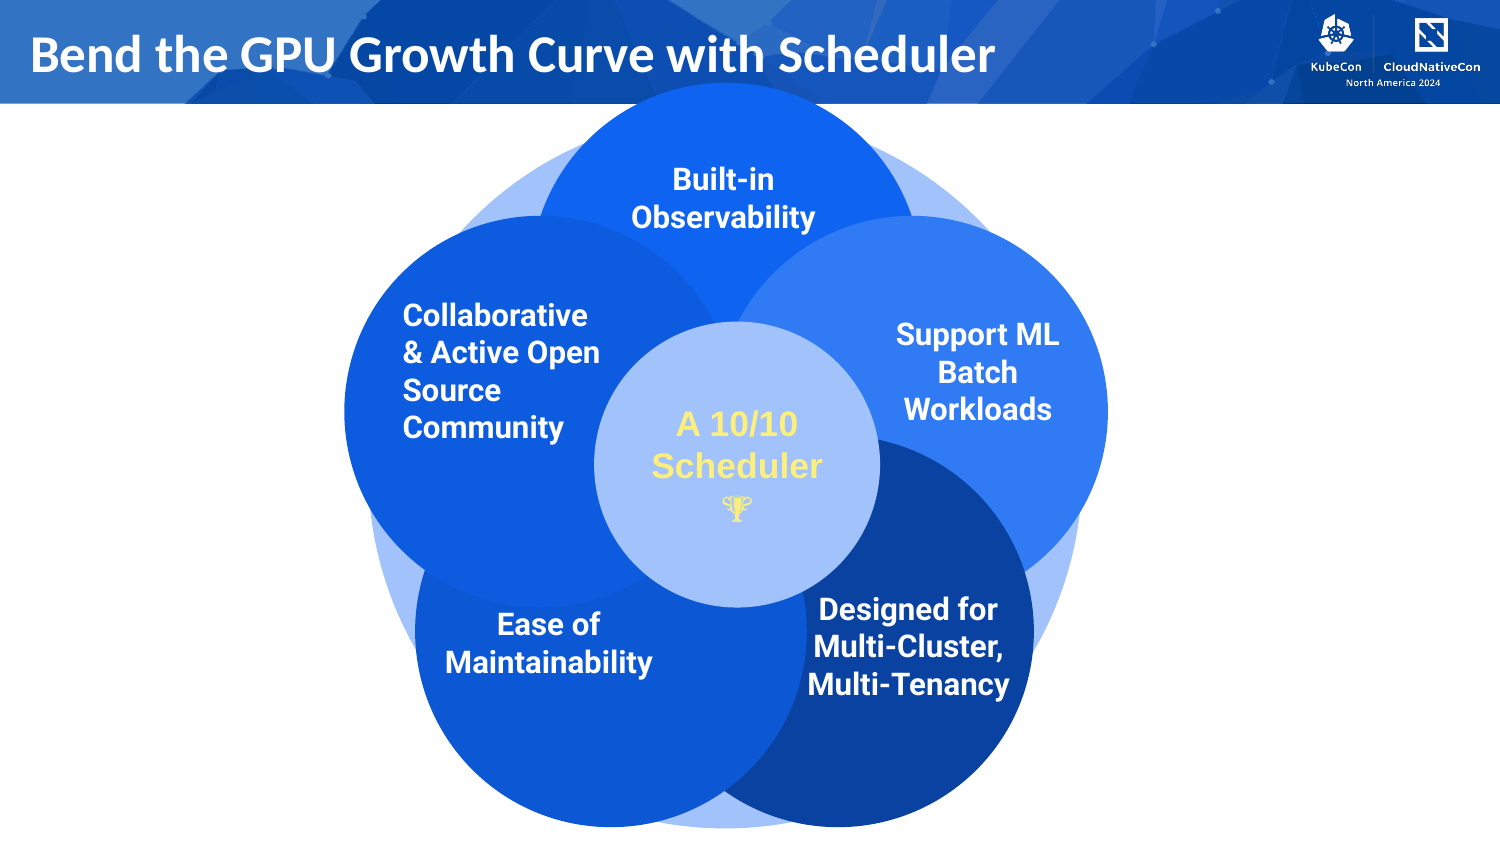

# Bend the GPU Growth Curve with Scheduler

Built-in Observability

Collaborative & Active Open Source Community

Support ML Batch Workloads
A 10/10 Scheduler🏆

Designed for
Multi-Cluster, Multi-Tenancy

Ease of Maintainability